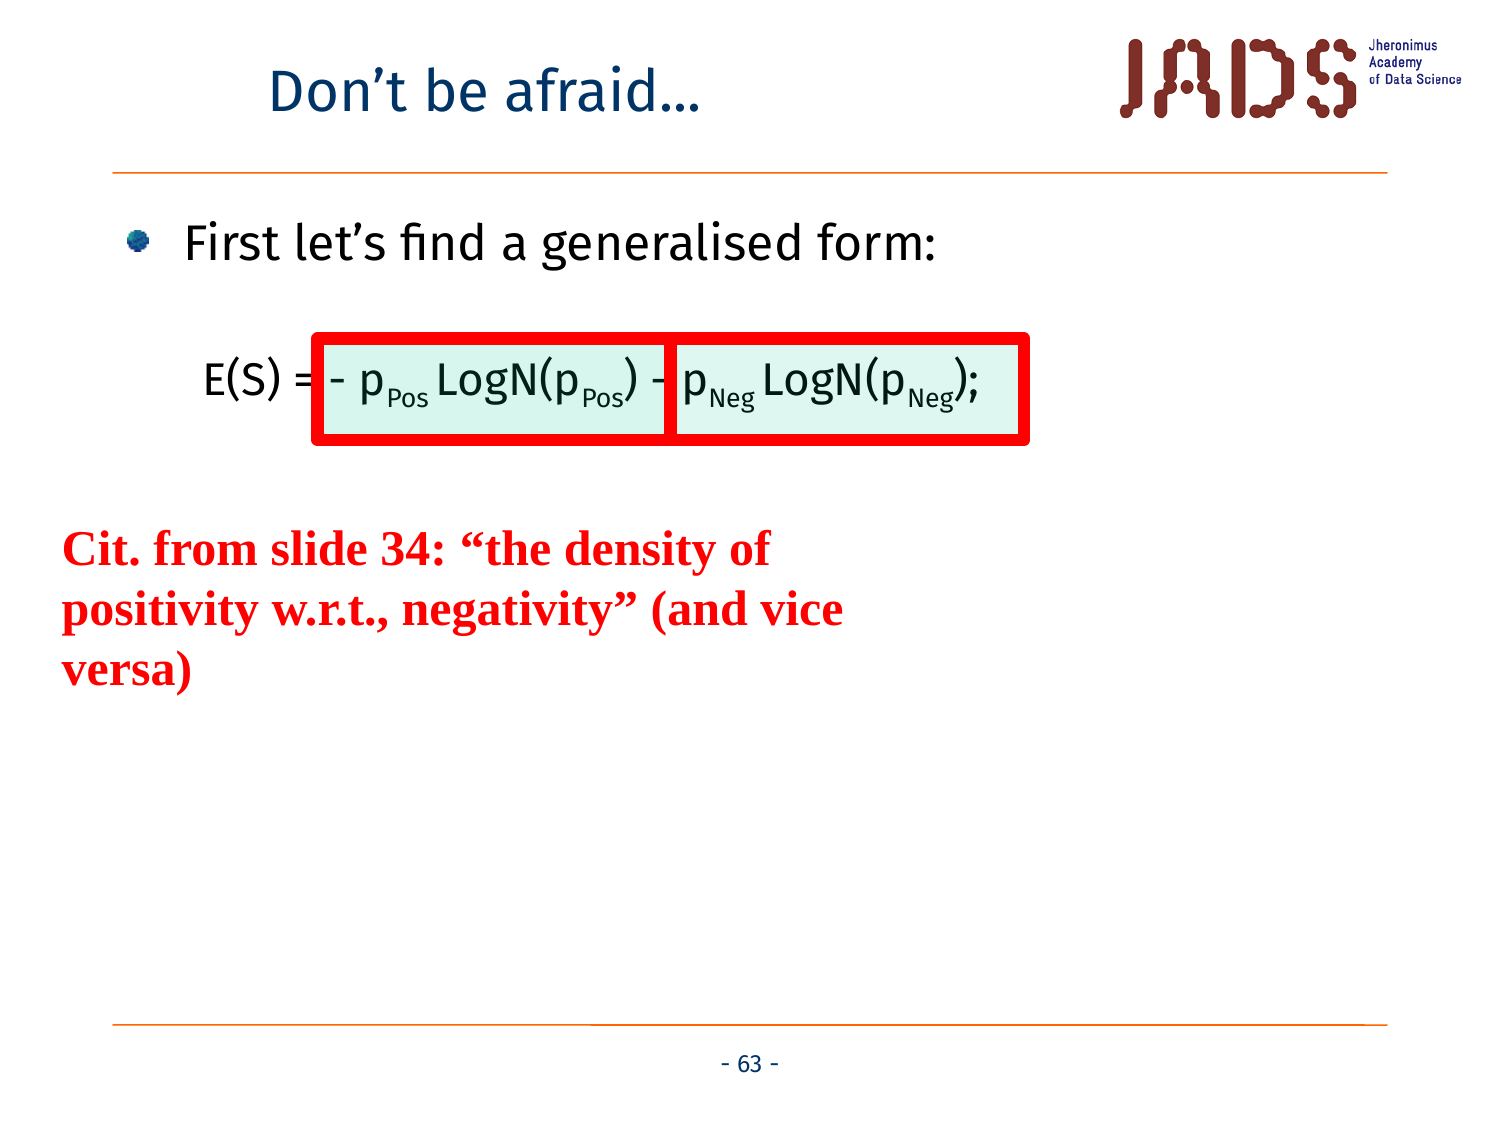

# Don’t be afraid...
First let’s find a generalised form:

E(S) = - pPos LogN(pPos) - pNeg LogN(pNeg);

Cit. from slide 34: “the density of positivity w.r.t., negativity” (and vice versa)
- 63 -